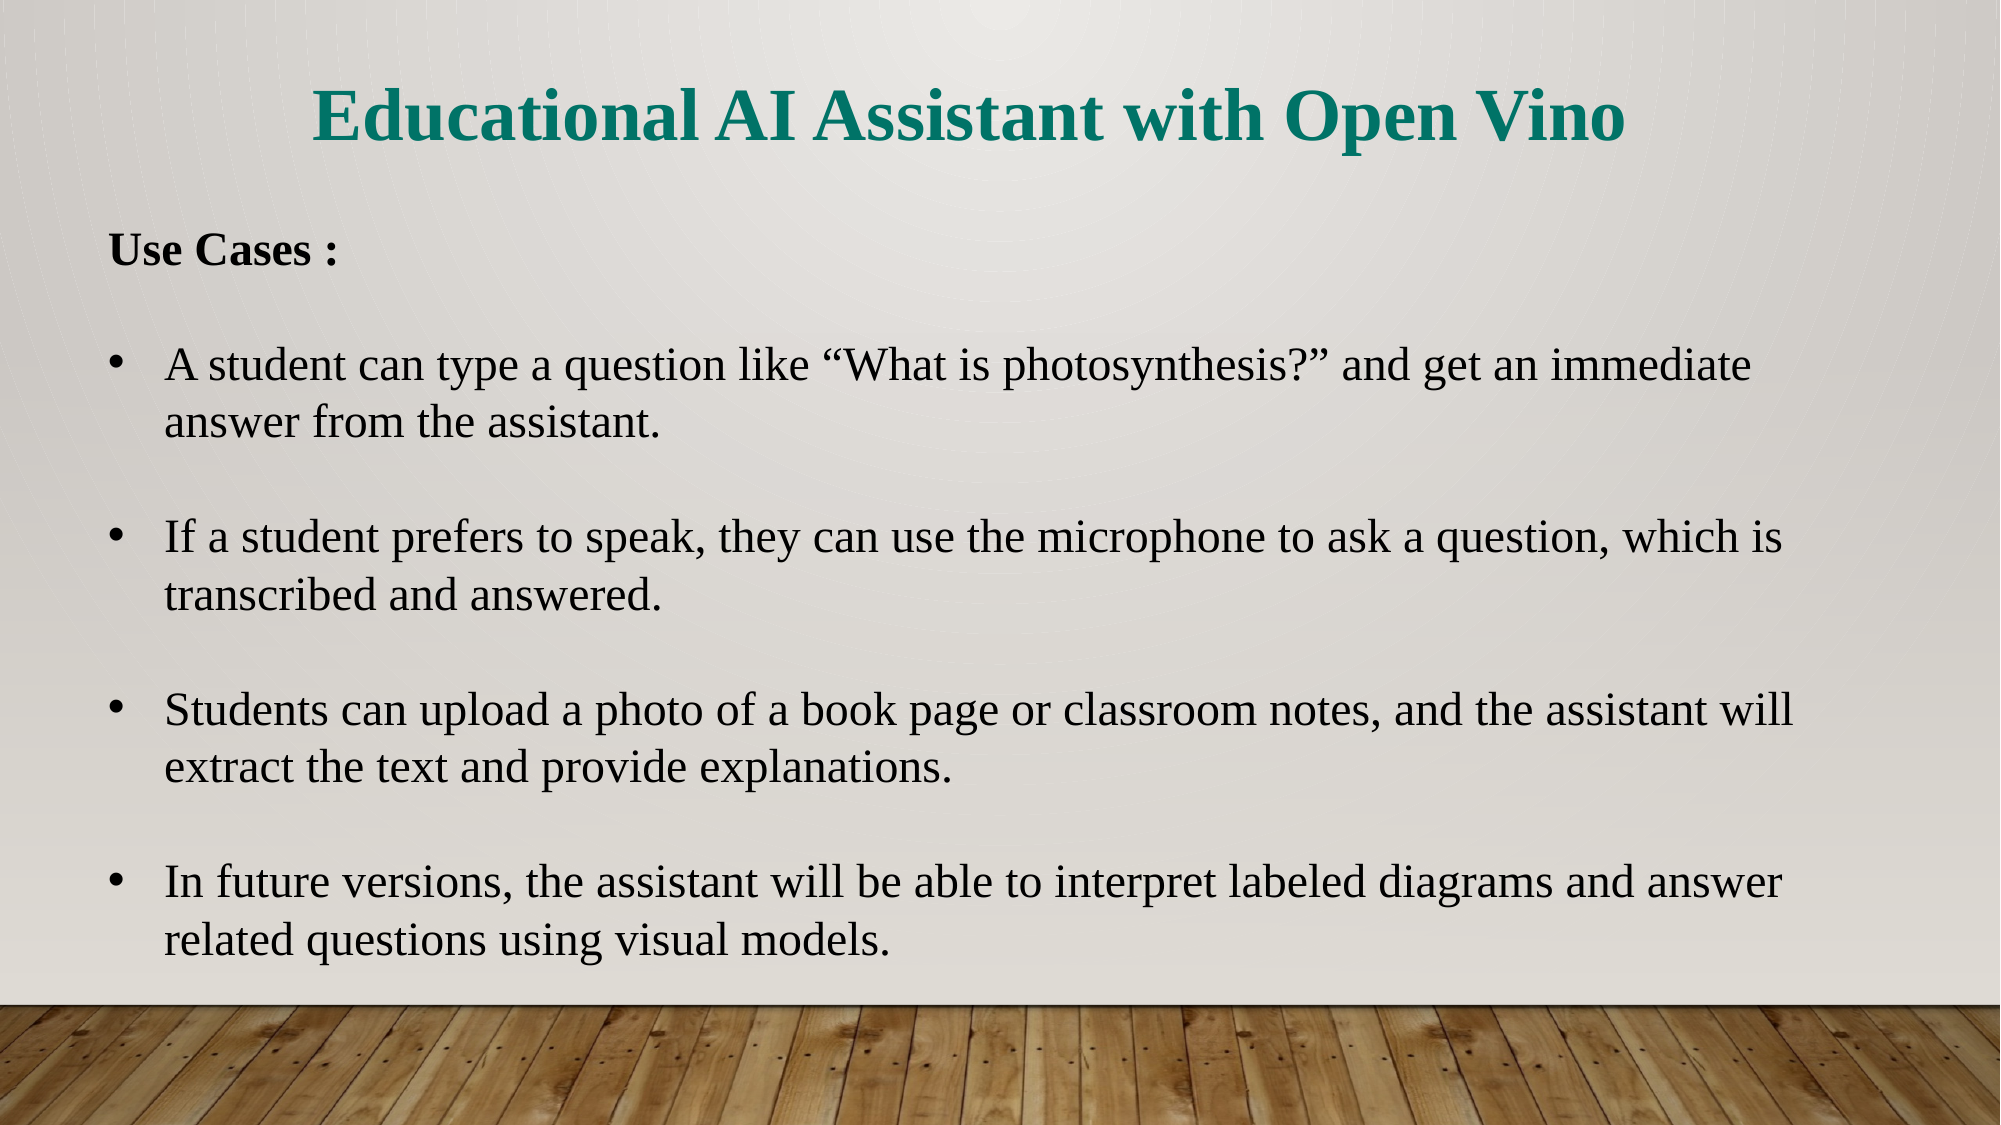

Educational AI Assistant with Open Vino

Use Cases :

A student can type a question like “What is photosynthesis?” and get an immediate answer from the assistant.

If a student prefers to speak, they can use the microphone to ask a question, which is transcribed and answered.

Students can upload a photo of a book page or classroom notes, and the assistant will extract the text and provide explanations.

In future versions, the assistant will be able to interpret labeled diagrams and answer related questions using visual models.